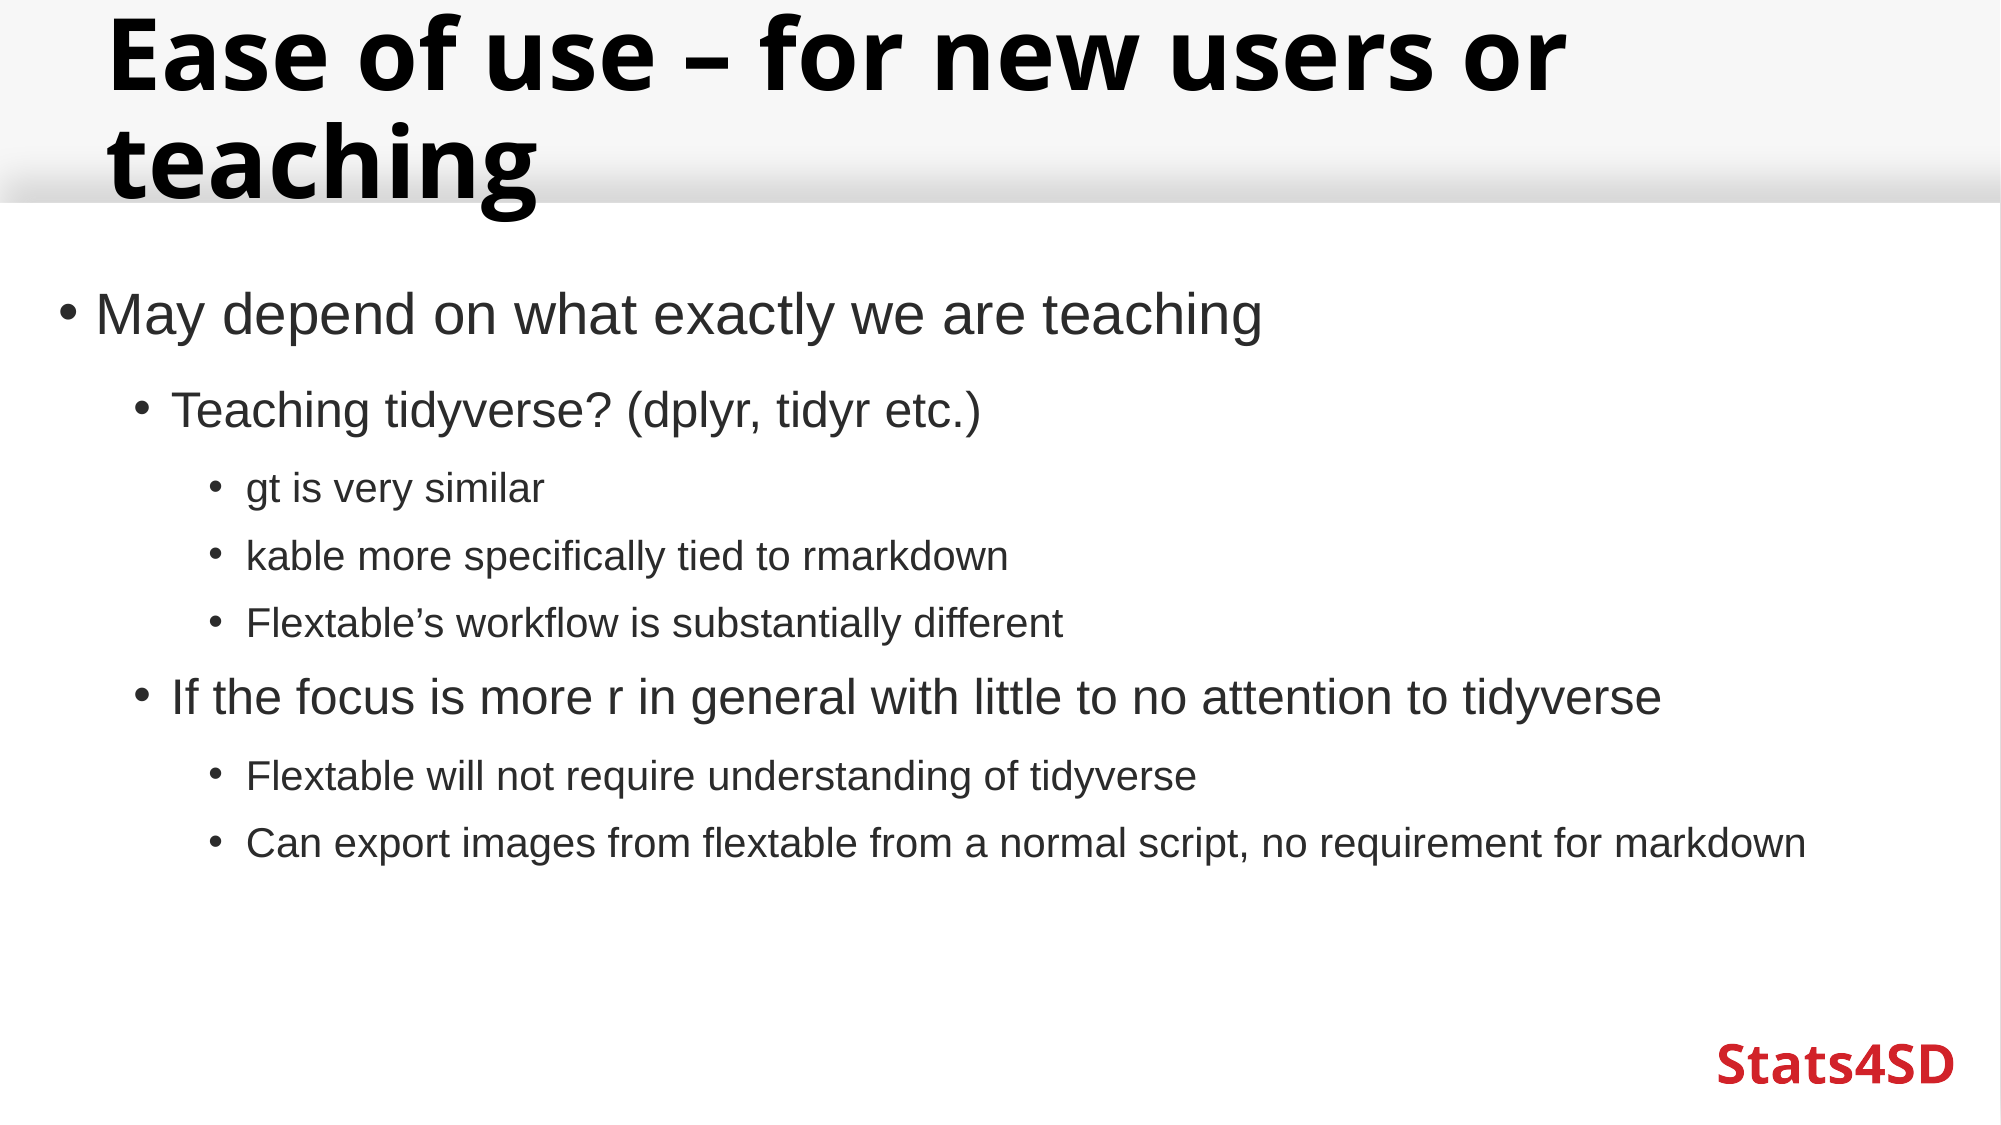

# Ease of use – for new users or teaching
May depend on what exactly we are teaching
Teaching tidyverse? (dplyr, tidyr etc.)
gt is very similar
kable more specifically tied to rmarkdown
Flextable’s workflow is substantially different
If the focus is more r in general with little to no attention to tidyverse
Flextable will not require understanding of tidyverse
Can export images from flextable from a normal script, no requirement for markdown